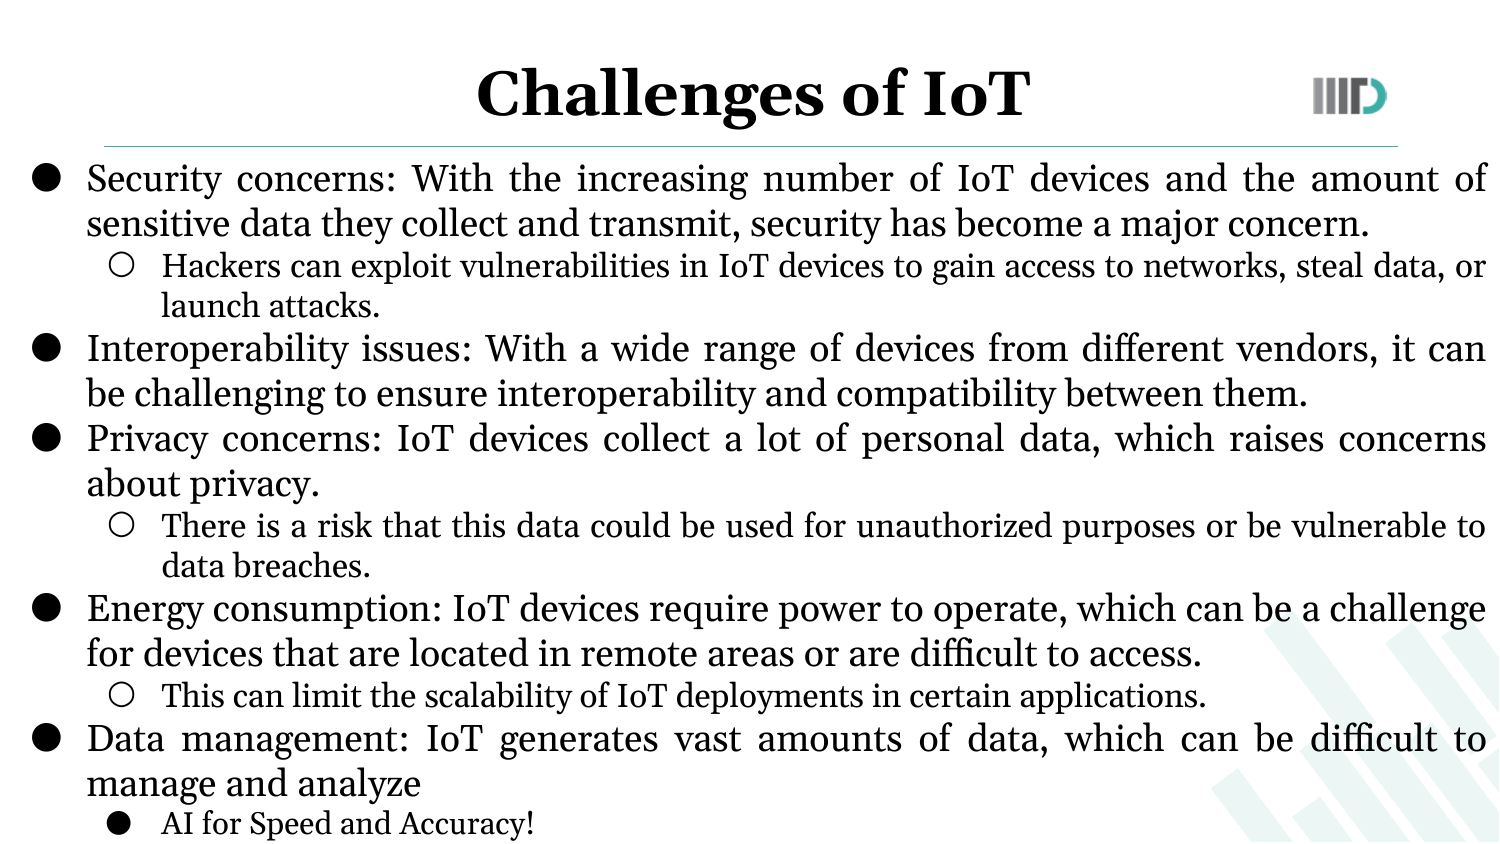

Challenges of IoT

Security concerns: With the increasing number of IoT devices and the amount of sensitive data they collect and transmit, security has become a major concern.
Hackers can exploit vulnerabilities in IoT devices to gain access to networks, steal data, or launch attacks.
Interoperability issues: With a wide range of devices from different vendors, it can be challenging to ensure interoperability and compatibility between them.
Privacy concerns: IoT devices collect a lot of personal data, which raises concerns about privacy.
There is a risk that this data could be used for unauthorized purposes or be vulnerable to data breaches.
Energy consumption: IoT devices require power to operate, which can be a challenge for devices that are located in remote areas or are difficult to access.
This can limit the scalability of IoT deployments in certain applications.
Data management: IoT generates vast amounts of data, which can be difficult to manage and analyze
AI for Speed and Accuracy!